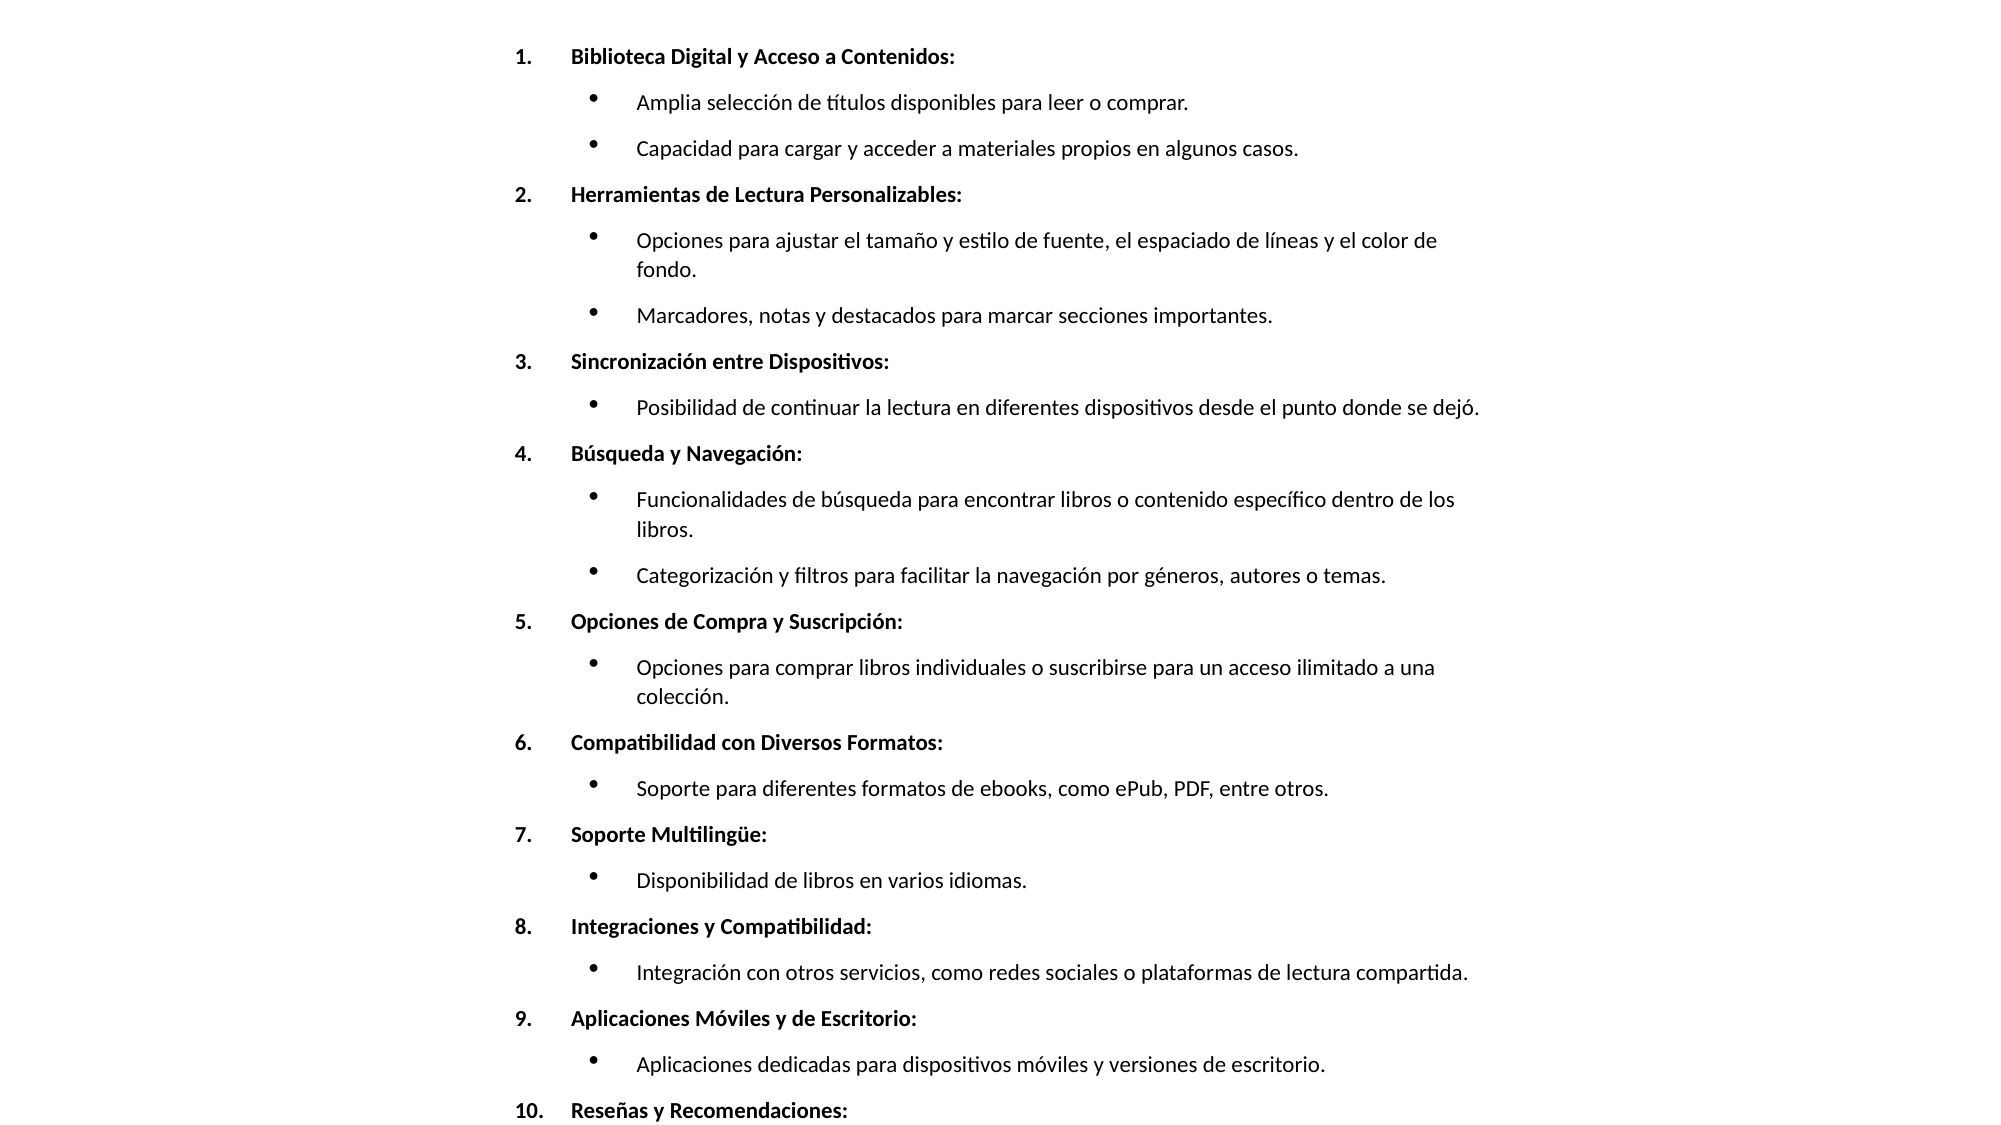

Las funcionalidades comunes en plataformas de libros

Biblioteca Digital y Acceso a Contenidos:
Amplia selección de títulos disponibles para leer o comprar.
Capacidad para cargar y acceder a materiales propios en algunos casos.
Herramientas de Lectura Personalizables:
Opciones para ajustar el tamaño y estilo de fuente, el espaciado de líneas y el color de fondo.
Marcadores, notas y destacados para marcar secciones importantes.
Sincronización entre Dispositivos:
Posibilidad de continuar la lectura en diferentes dispositivos desde el punto donde se dejó.
Búsqueda y Navegación:
Funcionalidades de búsqueda para encontrar libros o contenido específico dentro de los libros.
Categorización y filtros para facilitar la navegación por géneros, autores o temas.
Opciones de Compra y Suscripción:
Opciones para comprar libros individuales o suscribirse para un acceso ilimitado a una colección.
Compatibilidad con Diversos Formatos:
Soporte para diferentes formatos de ebooks, como ePub, PDF, entre otros.
Soporte Multilingüe:
Disponibilidad de libros en varios idiomas.
Integraciones y Compatibilidad:
Integración con otros servicios, como redes sociales o plataformas de lectura compartida.
Aplicaciones Móviles y de Escritorio:
Aplicaciones dedicadas para dispositivos móviles y versiones de escritorio.
Reseñas y Recomendaciones:
Sección de reseñas de usuarios y recomendaciones basadas en el historial de lectura.